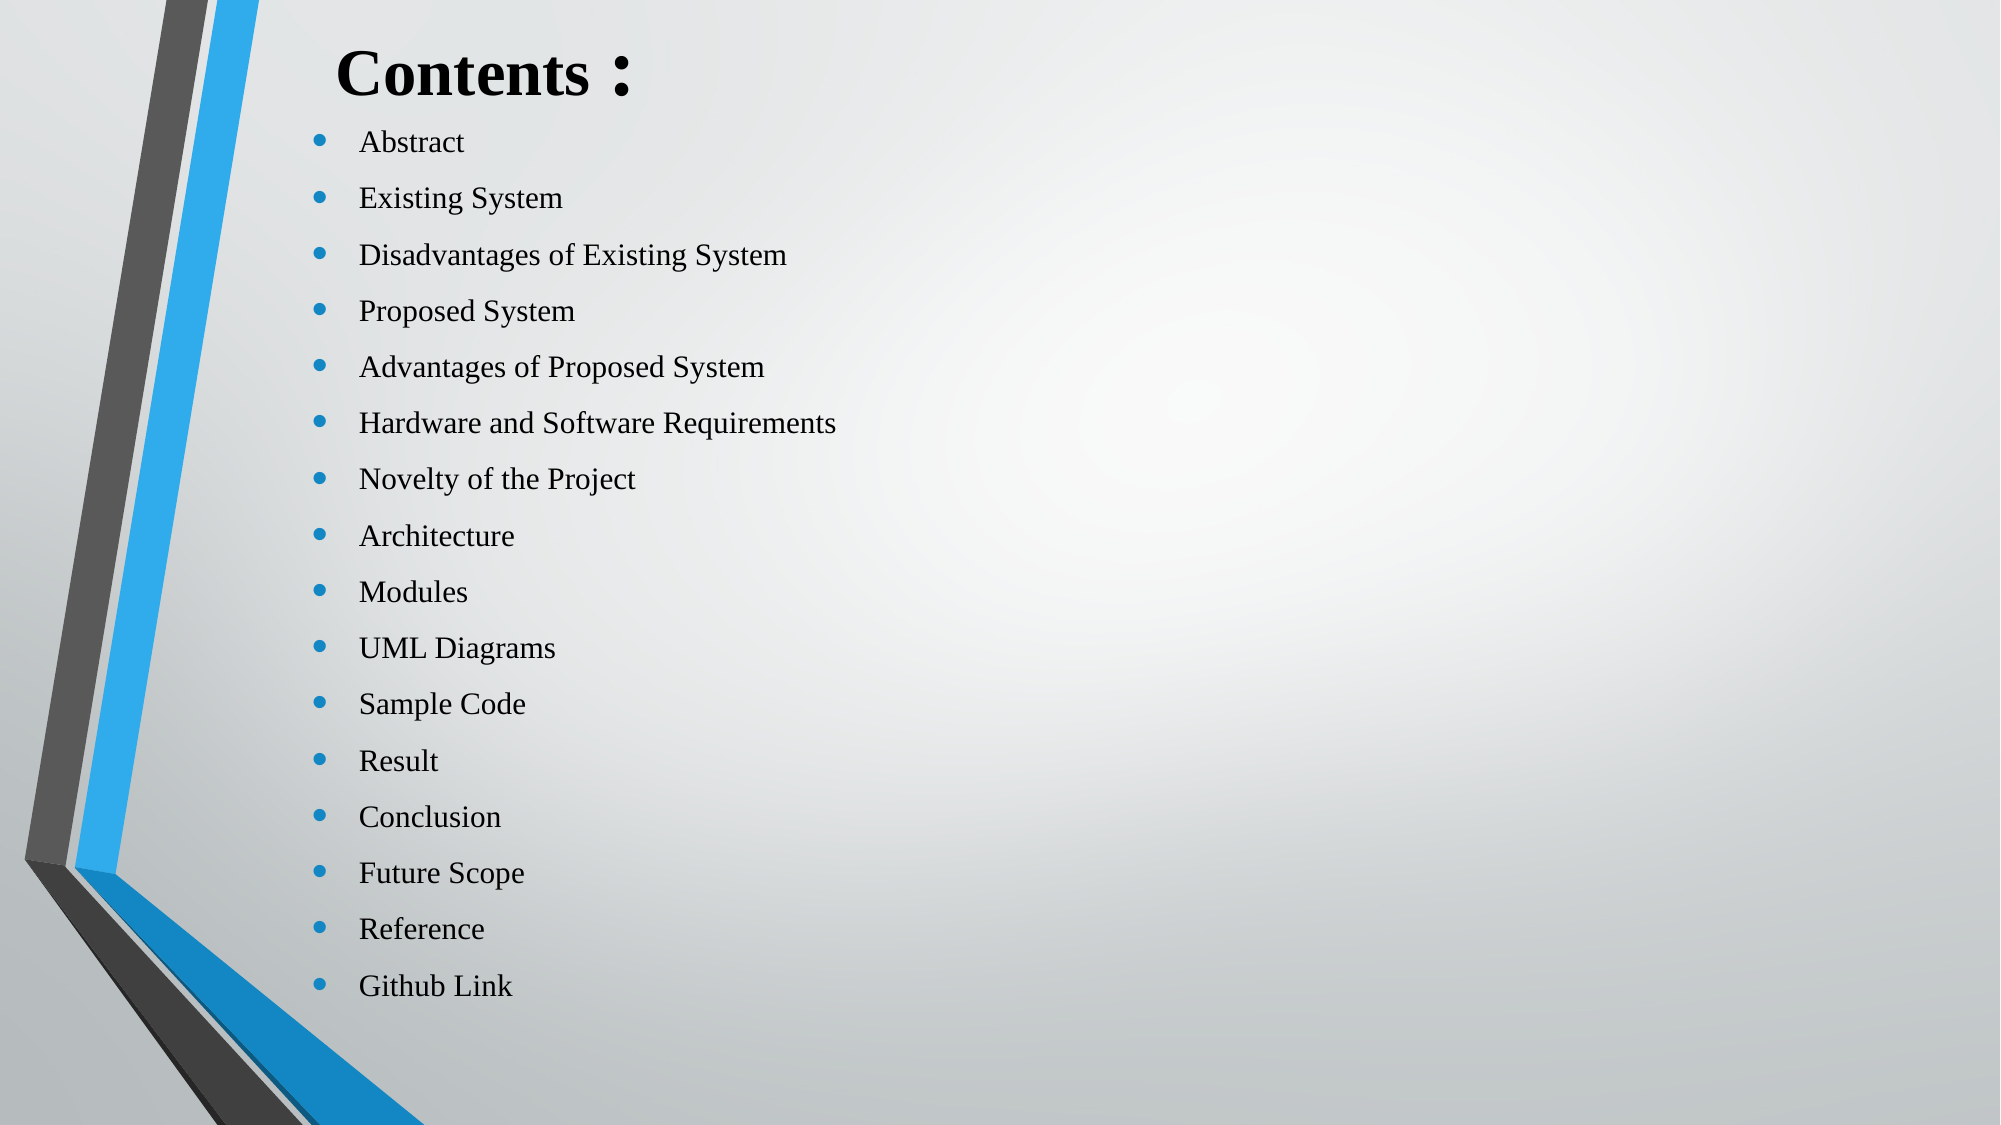

# Contents :
Abstract
Existing System
Disadvantages of Existing System
Proposed System
Advantages of Proposed System
Hardware and Software Requirements
Novelty of the Project
Architecture
Modules
UML Diagrams
Sample Code
Result
Conclusion
Future Scope
Reference
Github Link